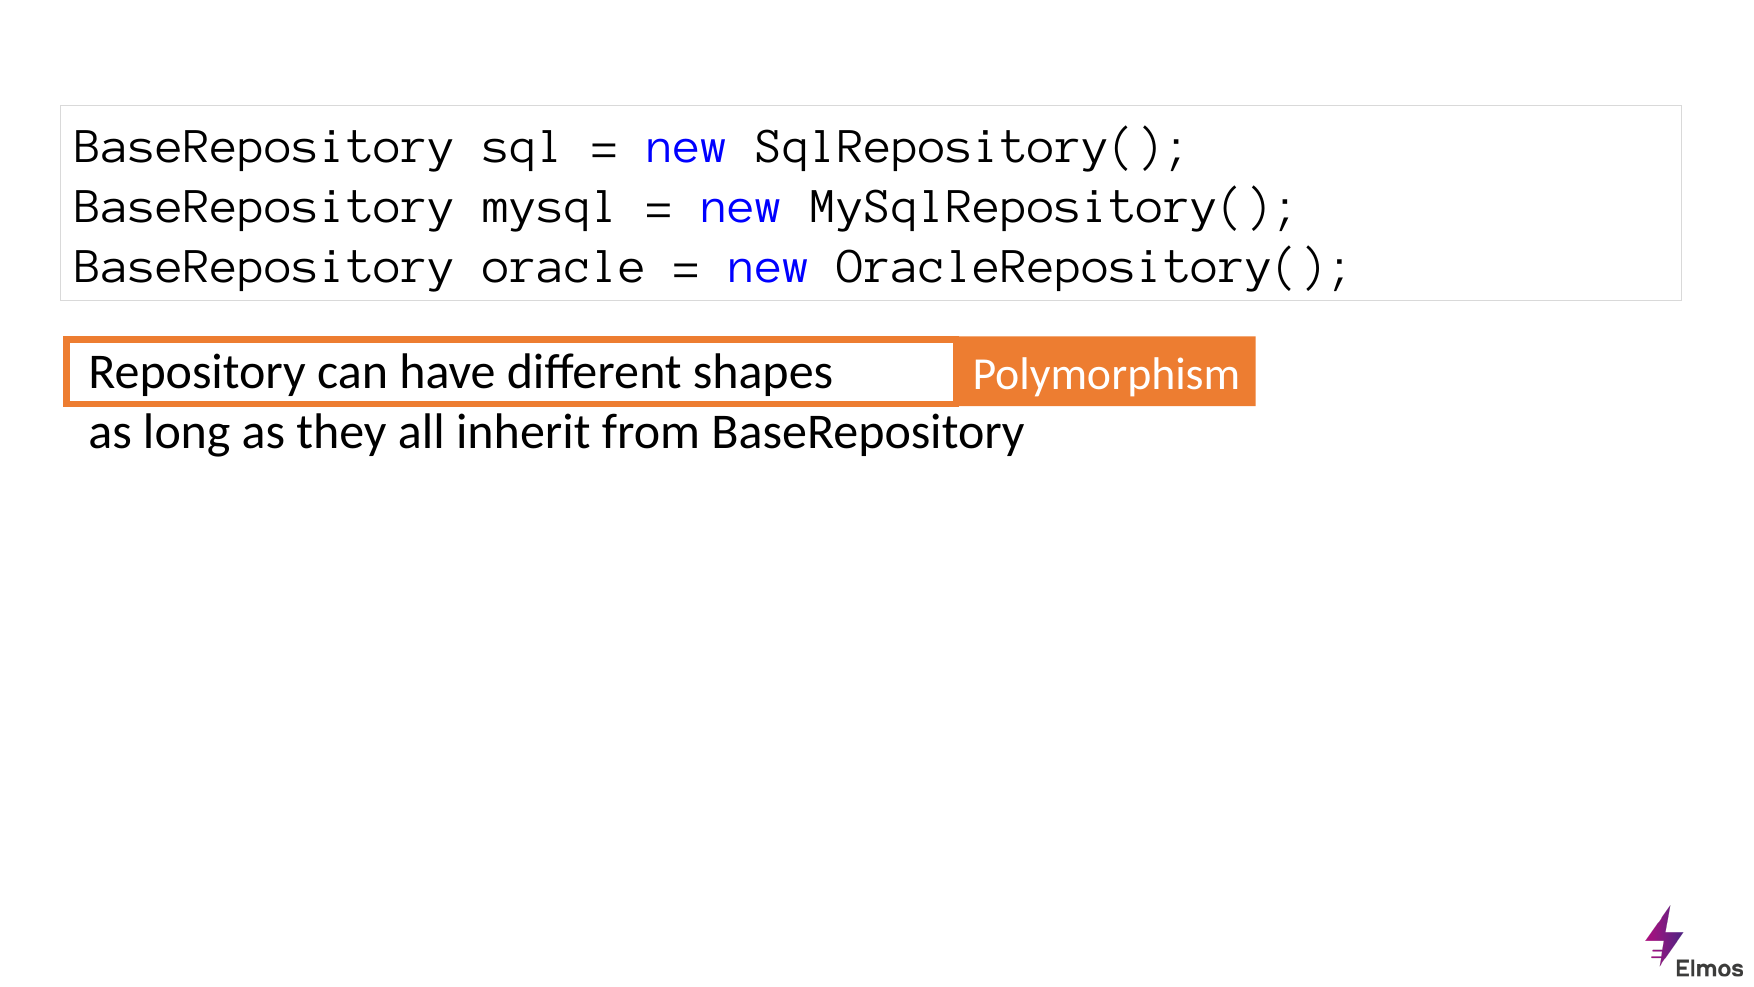

BaseRepository sql = new SqlRepository();
BaseRepository mysql = new MySqlRepository();
BaseRepository oracle = new OracleRepository();
Repository can have different shapes
as long as they all inherit from BaseRepository
Polymorphism